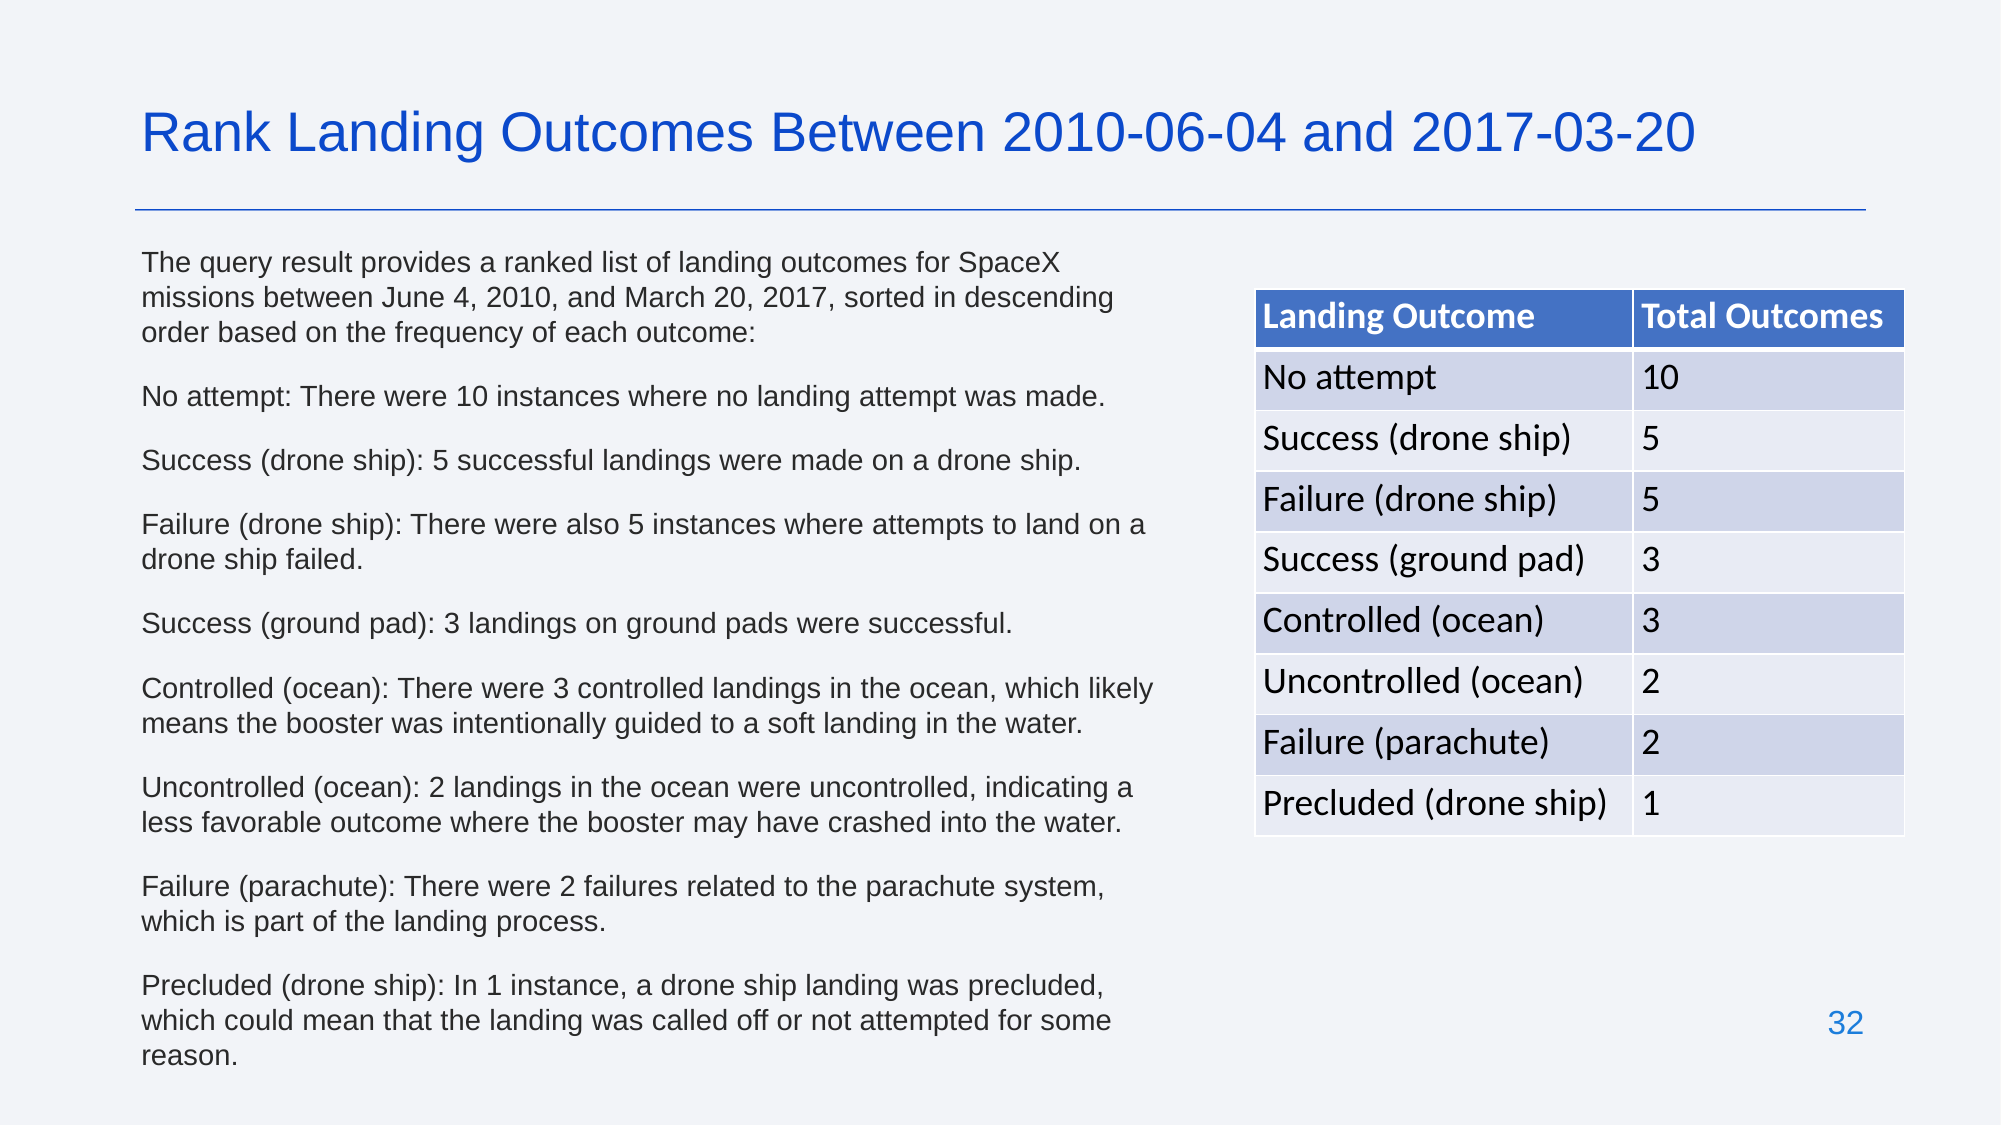

Rank Landing Outcomes Between 2010-06-04 and 2017-03-20
The query result provides a ranked list of landing outcomes for SpaceX missions between June 4, 2010, and March 20, 2017, sorted in descending order based on the frequency of each outcome:
No attempt: There were 10 instances where no landing attempt was made.
Success (drone ship): 5 successful landings were made on a drone ship.
Failure (drone ship): There were also 5 instances where attempts to land on a drone ship failed.
Success (ground pad): 3 landings on ground pads were successful.
Controlled (ocean): There were 3 controlled landings in the ocean, which likely means the booster was intentionally guided to a soft landing in the water.
Uncontrolled (ocean): 2 landings in the ocean were uncontrolled, indicating a less favorable outcome where the booster may have crashed into the water.
Failure (parachute): There were 2 failures related to the parachute system, which is part of the landing process.
Precluded (drone ship): In 1 instance, a drone ship landing was precluded, which could mean that the landing was called off or not attempted for some reason.
| Landing Outcome | Total Outcomes |
| --- | --- |
| No attempt | 10 |
| Success (drone ship) | 5 |
| Failure (drone ship) | 5 |
| Success (ground pad) | 3 |
| Controlled (ocean) | 3 |
| Uncontrolled (ocean) | 2 |
| Failure (parachute) | 2 |
| Precluded (drone ship) | 1 |
32